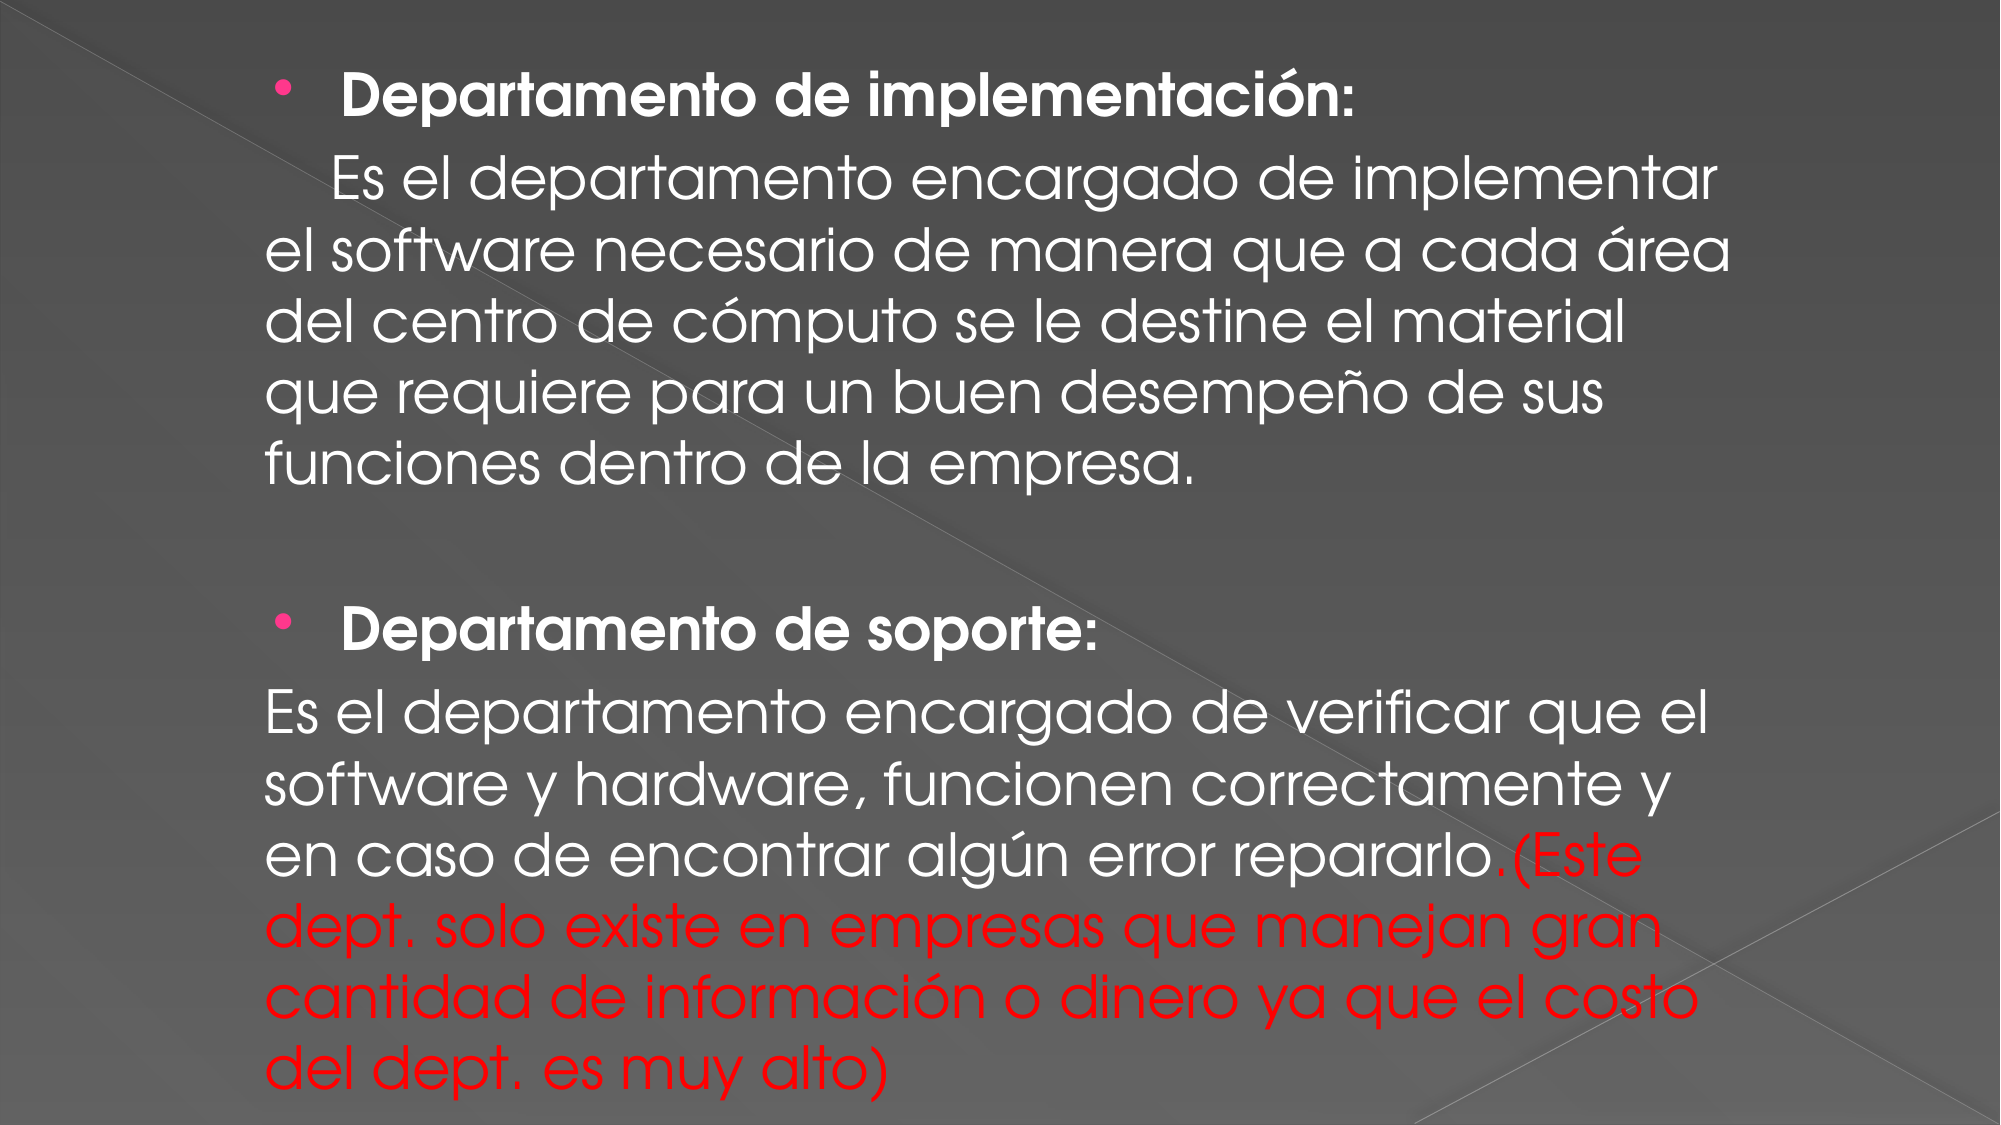

Departamento de implementación:
    Es el departamento encargado de implementar el software necesario de manera que a cada área del centro de cómputo se le destine el material que requiere para un buen desempeño de sus funciones dentro de la empresa.

Departamento de soporte:
Es el departamento encargado de verificar que el software y hardware, funcionen correctamente y en caso de encontrar algún error repararlo.(Este dept. solo existe en empresas que manejan gran cantidad de información o dinero ya que el costo del dept. es muy alto)